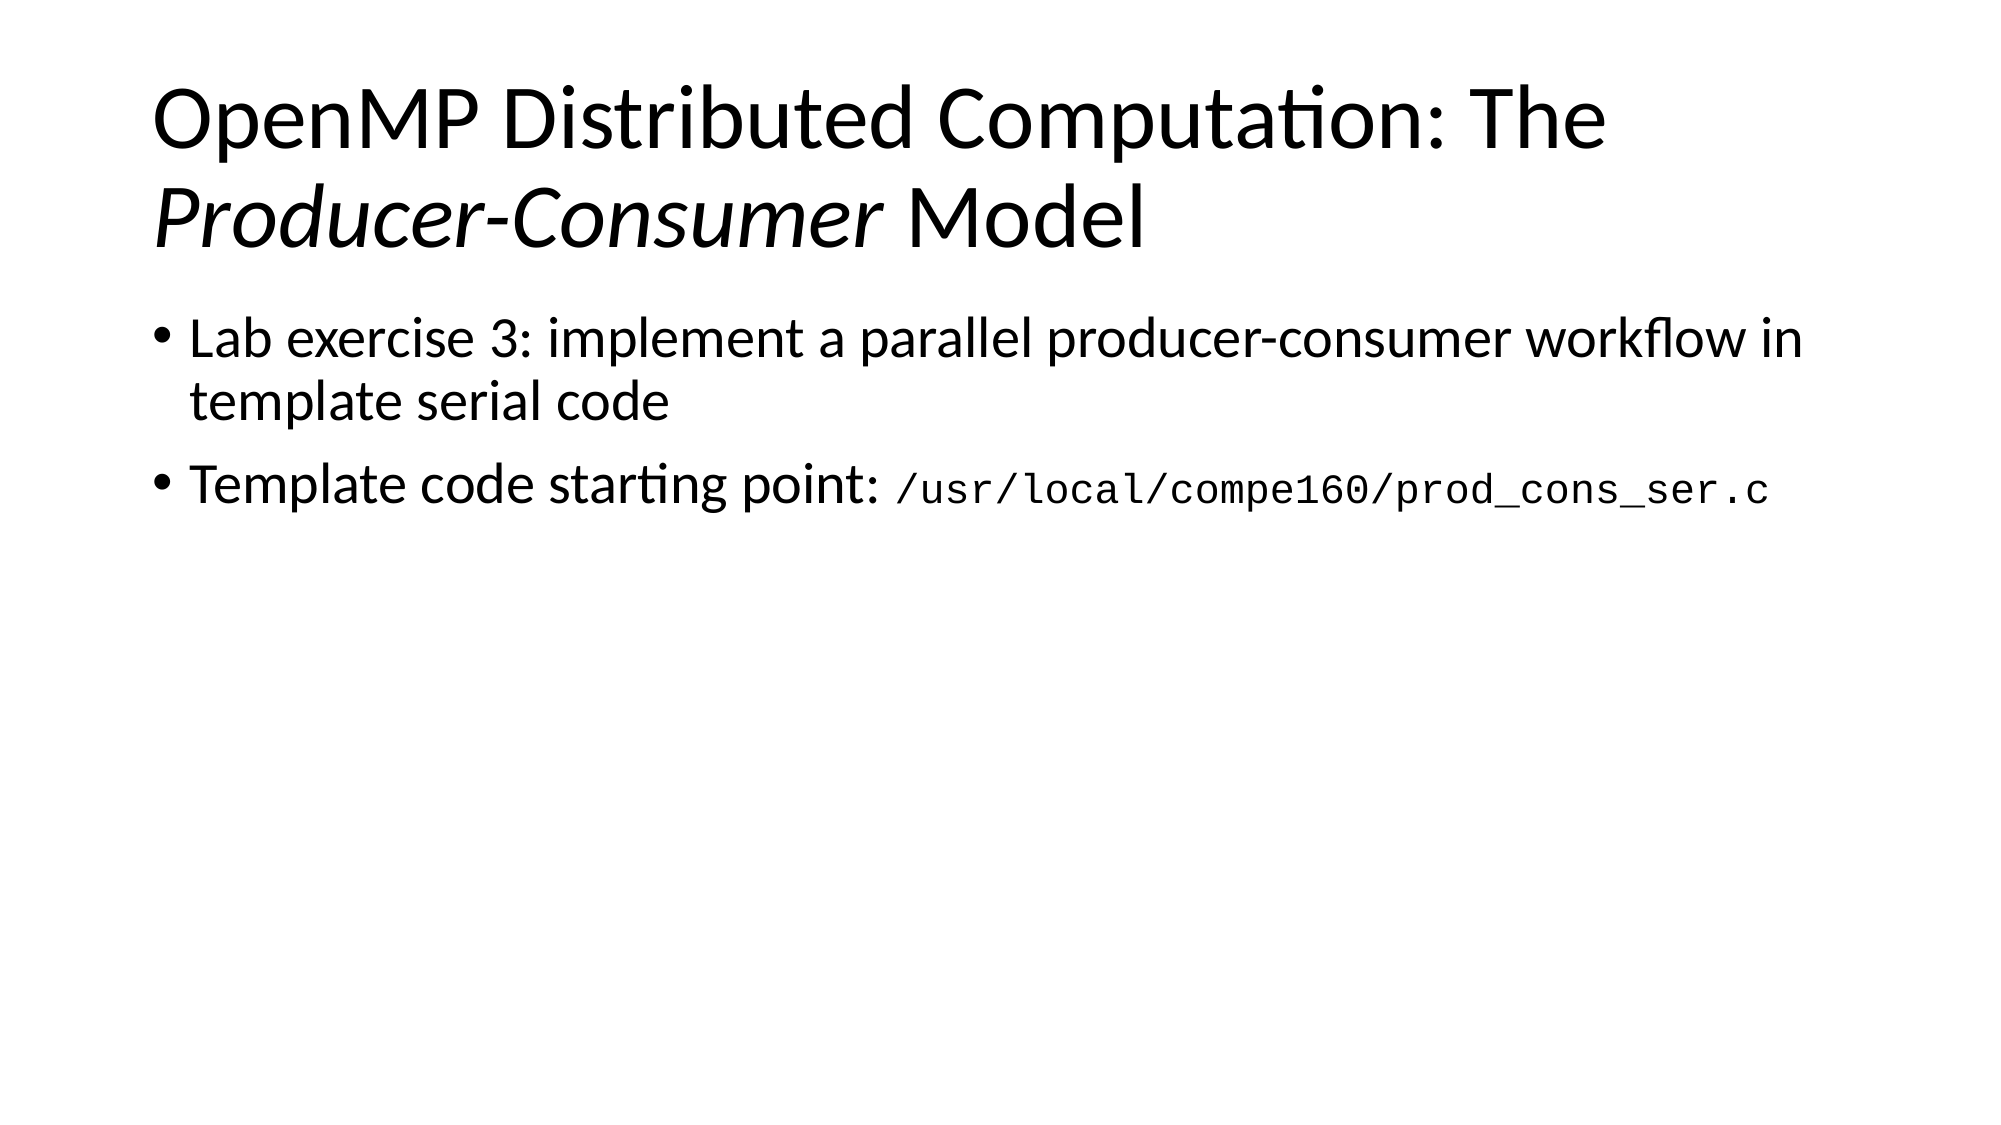

# OpenMP Distributed Computation: The Producer-Consumer Model
Lab exercise 3: implement a parallel producer-consumer workflow in template serial code
Template code starting point: /usr/local/compe160/prod_cons_ser.c